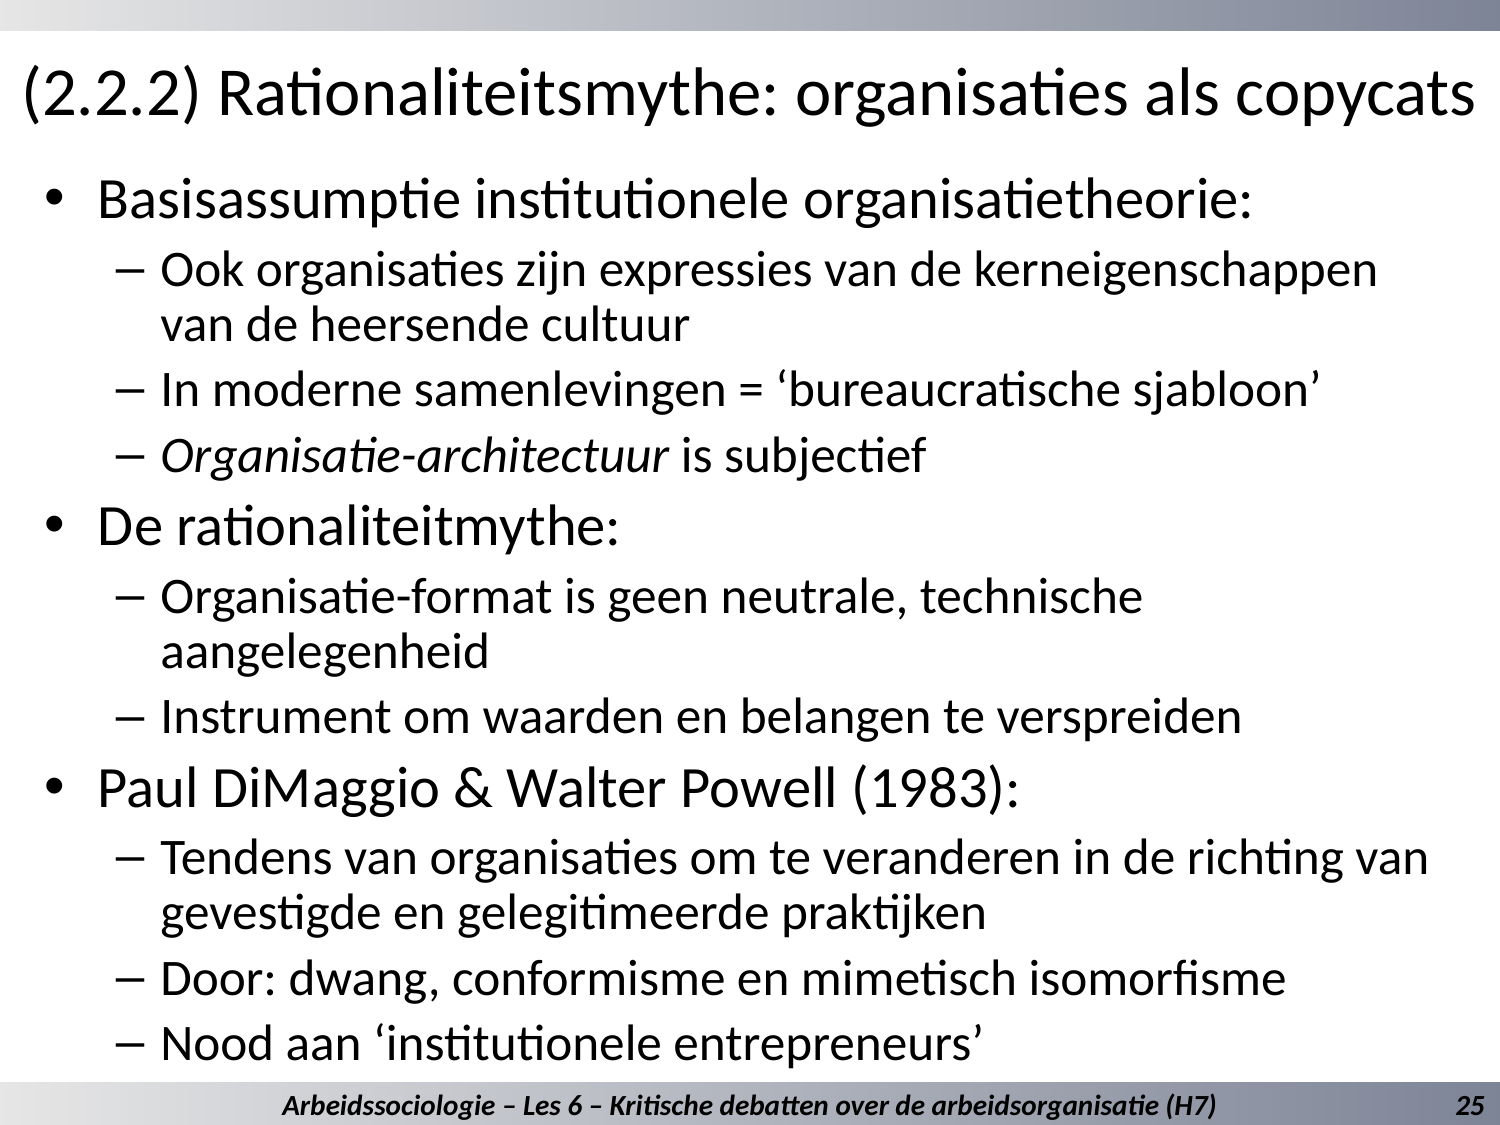

# (2.2.2) Rationaliteitsmythe: organisaties als copycats
Basisassumptie institutionele organisatietheorie:
Ook organisaties zijn expressies van de kerneigenschappen van de heersende cultuur
In moderne samenlevingen = ‘bureaucratische sjabloon’
Organisatie-architectuur is subjectief
De rationaliteitmythe:
Organisatie-format is geen neutrale, technische aangelegenheid
Instrument om waarden en belangen te verspreiden
Paul DiMaggio & Walter Powell (1983):
Tendens van organisaties om te veranderen in de richting van gevestigde en gelegitimeerde praktijken
Door: dwang, conformisme en mimetisch isomorfisme
Nood aan ‘institutionele entrepreneurs’
Arbeidssociologie – Les 6 – Kritische debatten over de arbeidsorganisatie (H7)
25